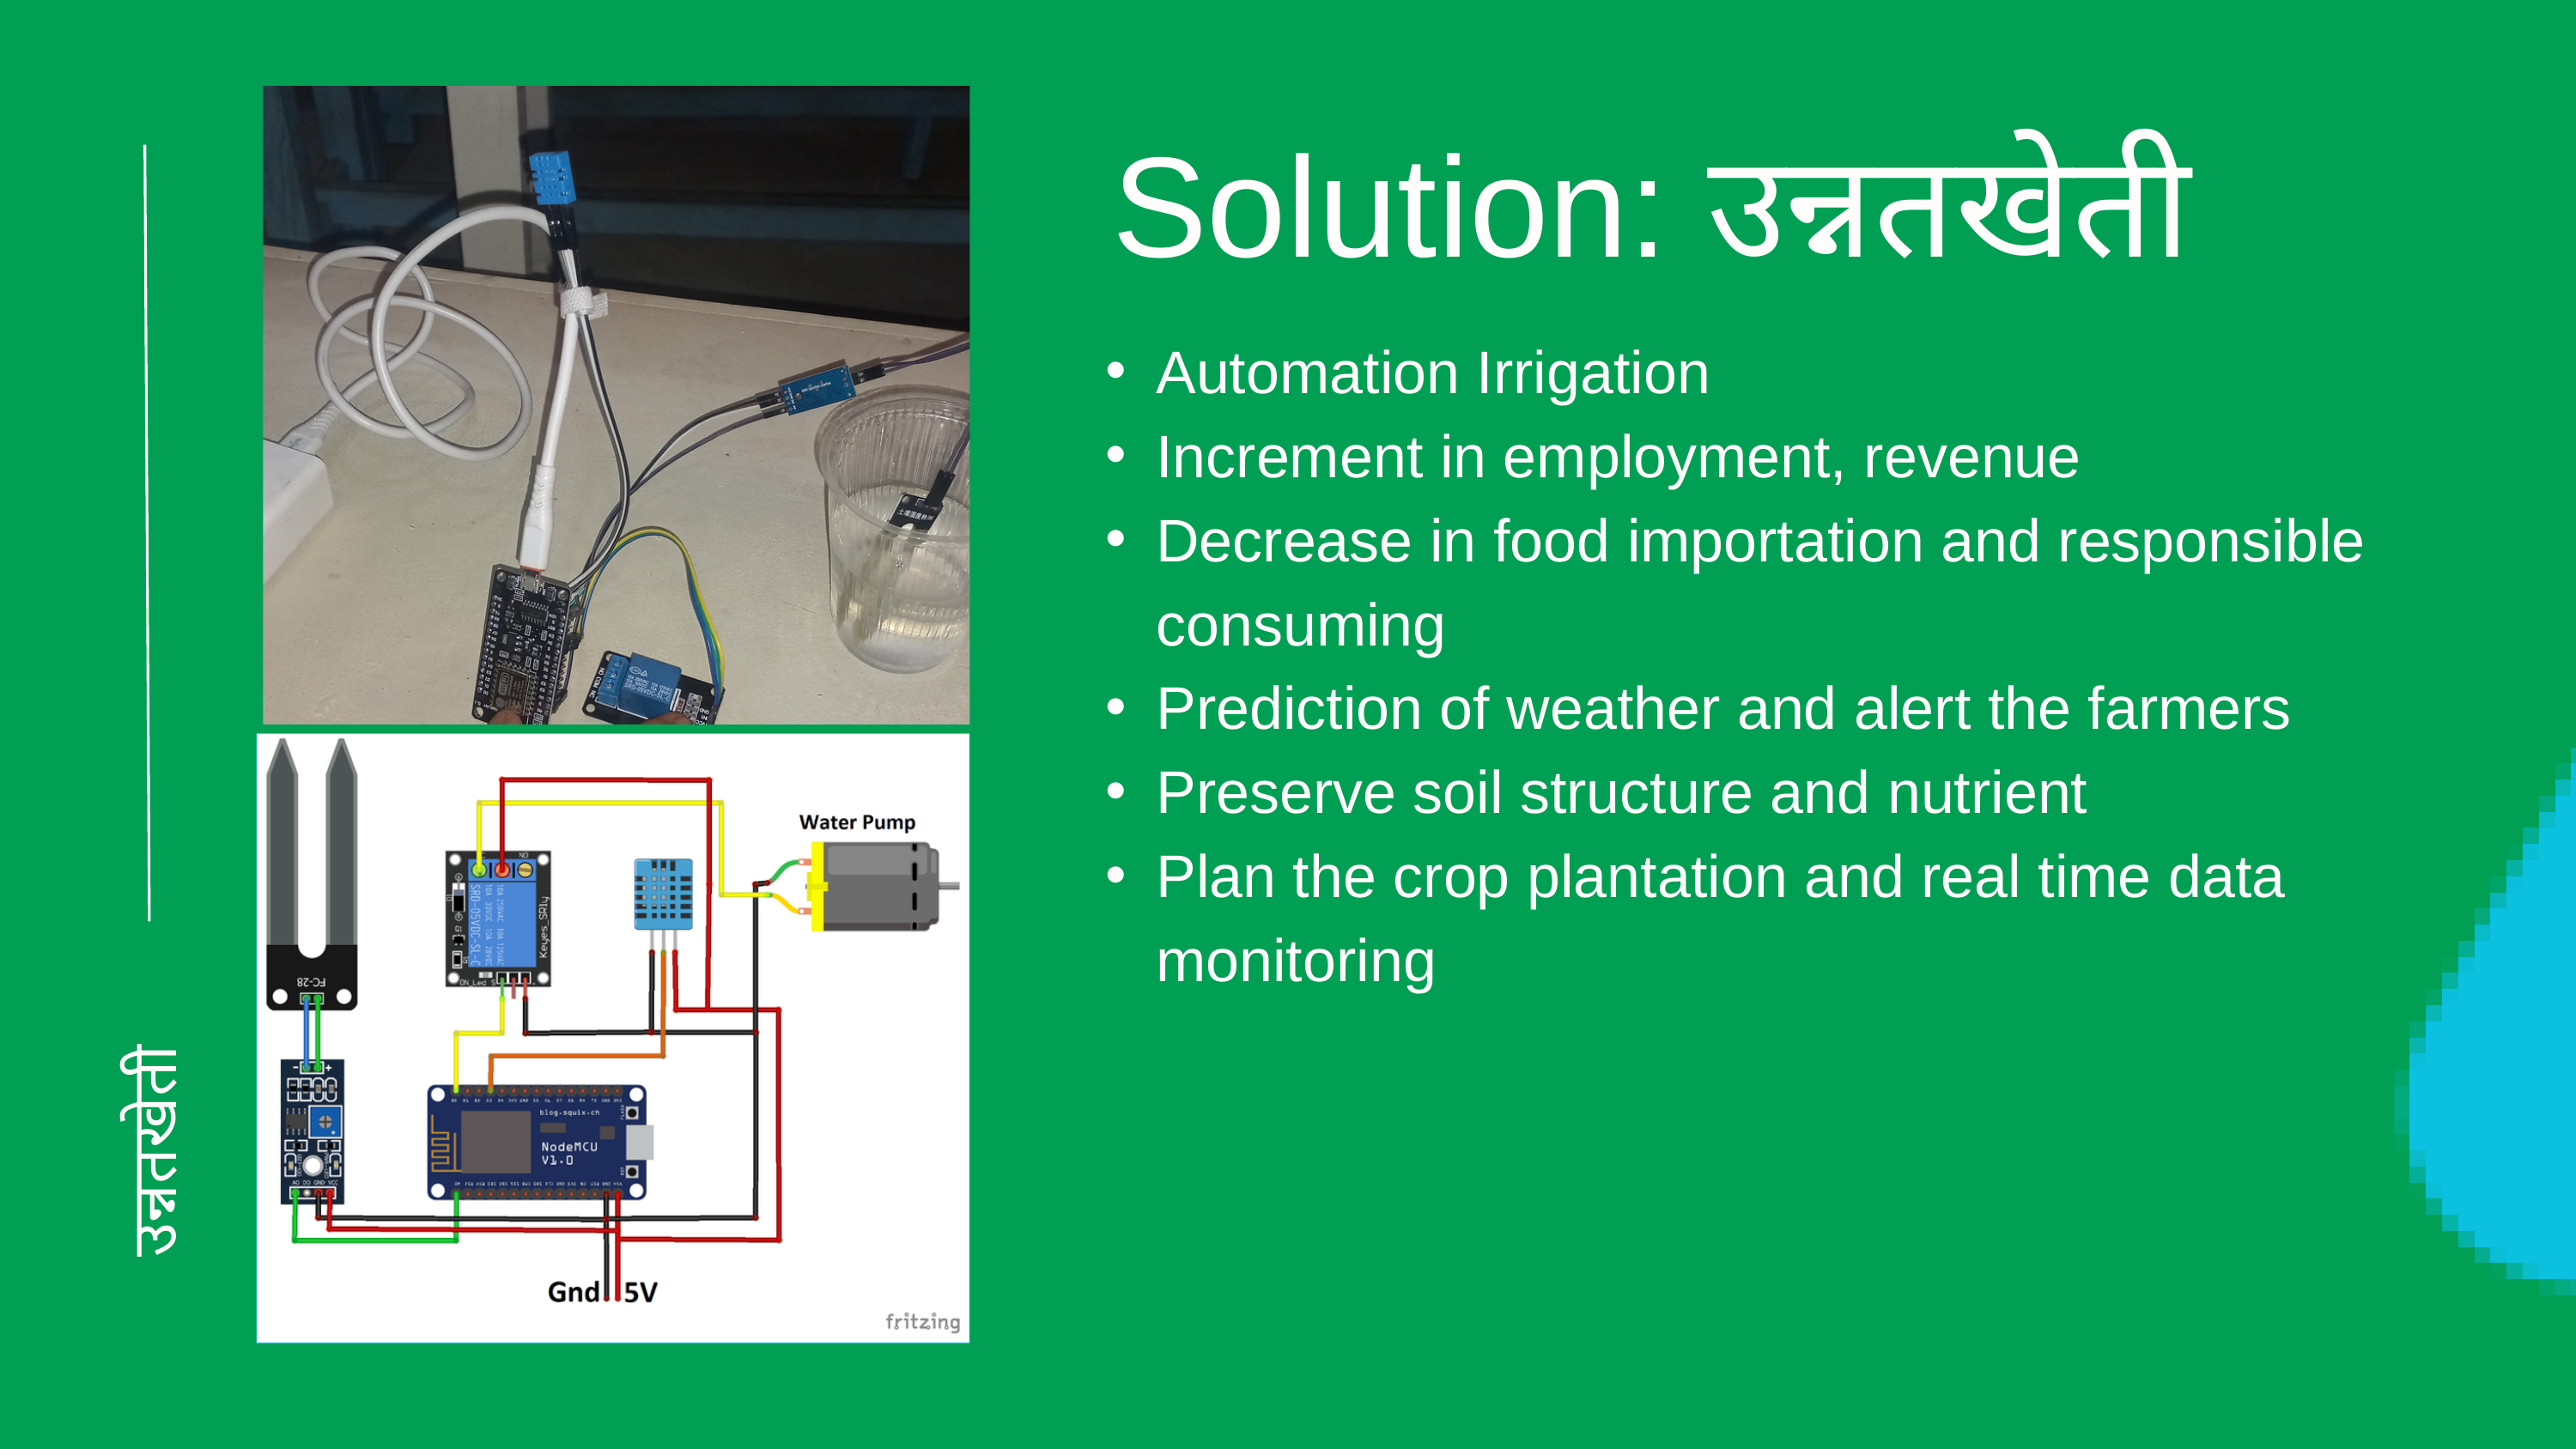

Solution: उन्नतखेती

Automation Irrigation
Increment in employment, revenue
Decrease in food importation and responsible consuming
Prediction of weather and alert the farmers
Preserve soil structure and nutrient
Plan the crop plantation and real time data monitoring

उन्नतखेती